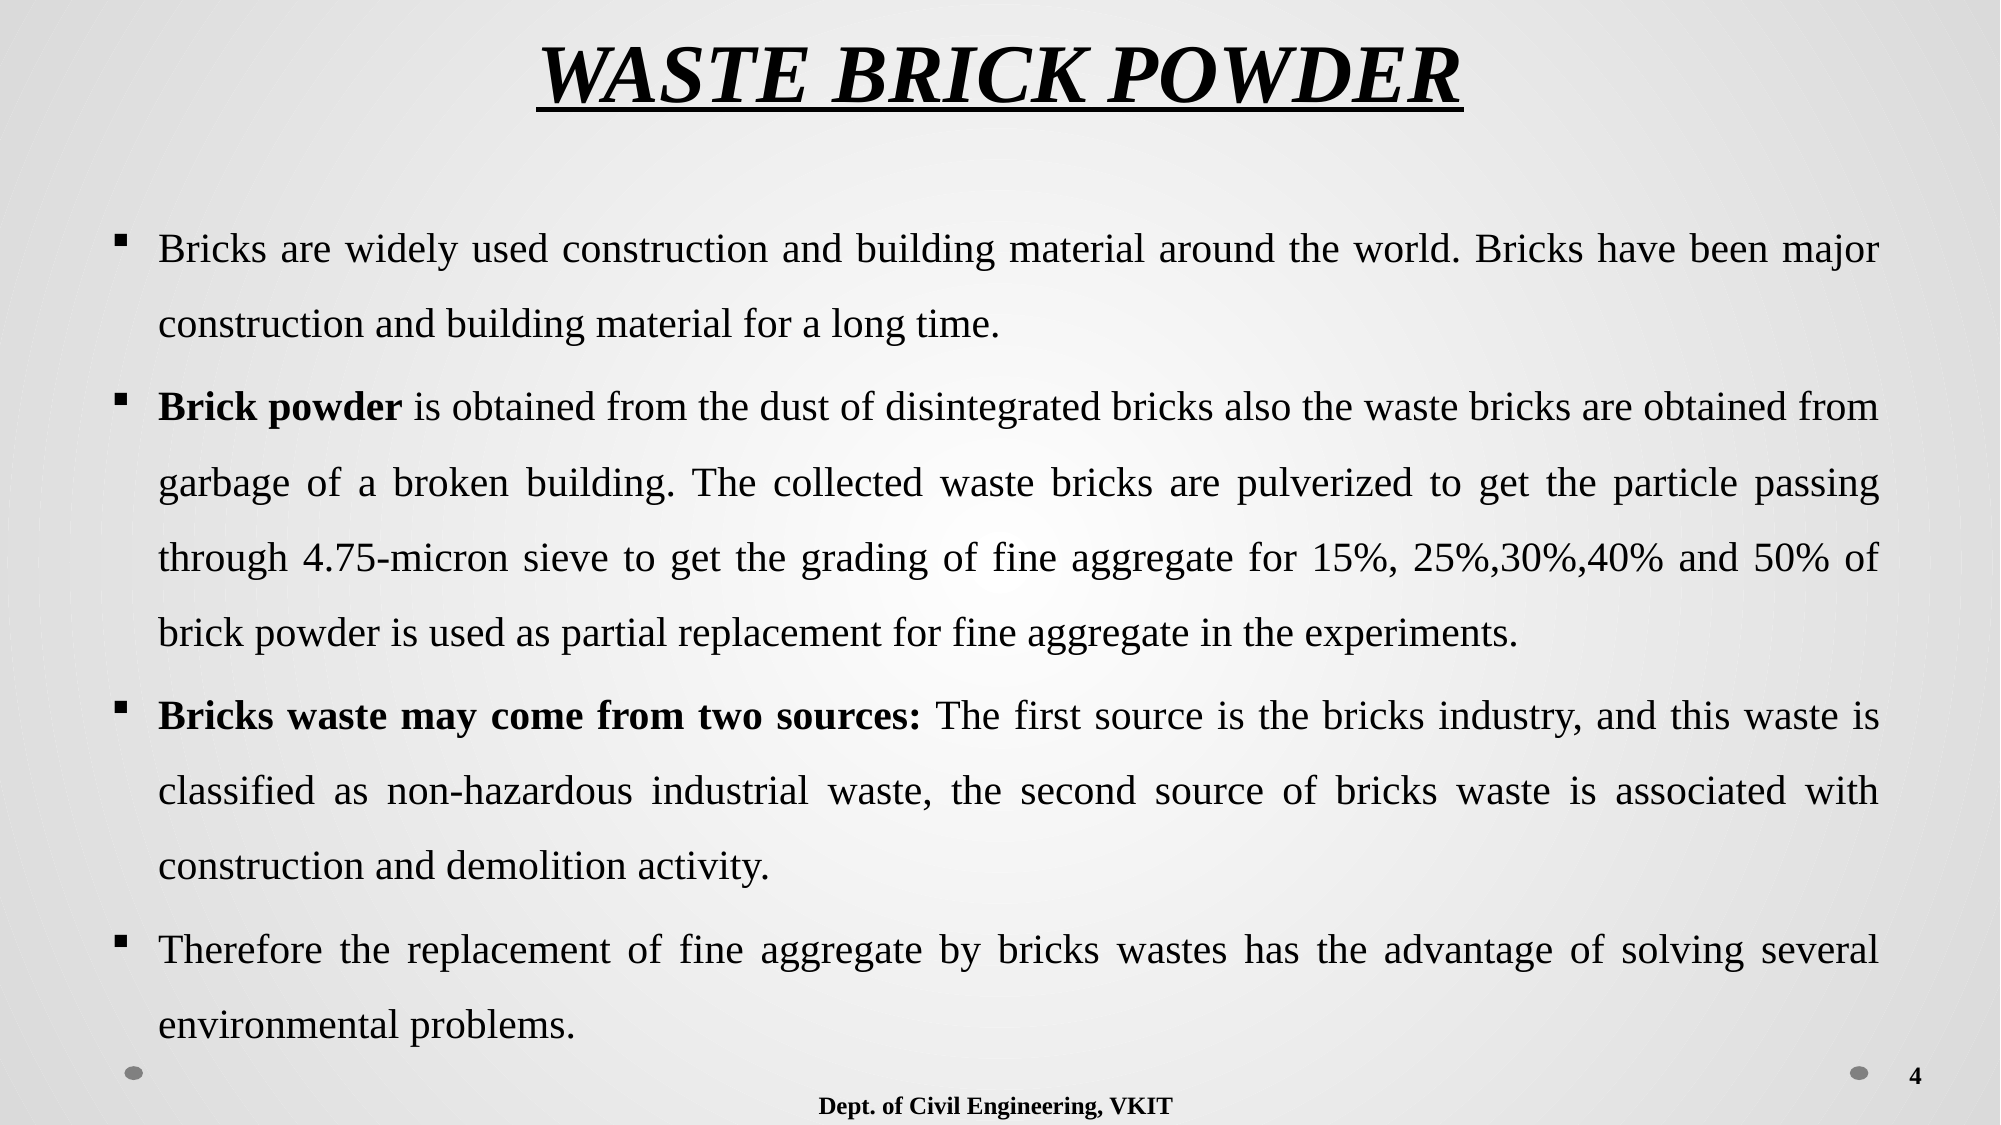

# WASTE BRICK POWDER
Bricks are widely used construction and building material around the world. Bricks have been major construction and building material for a long time.
Brick powder is obtained from the dust of disintegrated bricks also the waste bricks are obtained from garbage of a broken building. The collected waste bricks are pulverized to get the particle passing through 4.75-micron sieve to get the grading of fine aggregate for 15%, 25%,30%,40% and 50% of brick powder is used as partial replacement for fine aggregate in the experiments.
Bricks waste may come from two sources: The first source is the bricks industry, and this waste is classified as non-hazardous industrial waste, the second source of bricks waste is associated with construction and demolition activity.
Therefore the replacement of fine aggregate by bricks wastes has the advantage of solving several environmental problems.
4
Dept. of Civil Engineering, VKIT